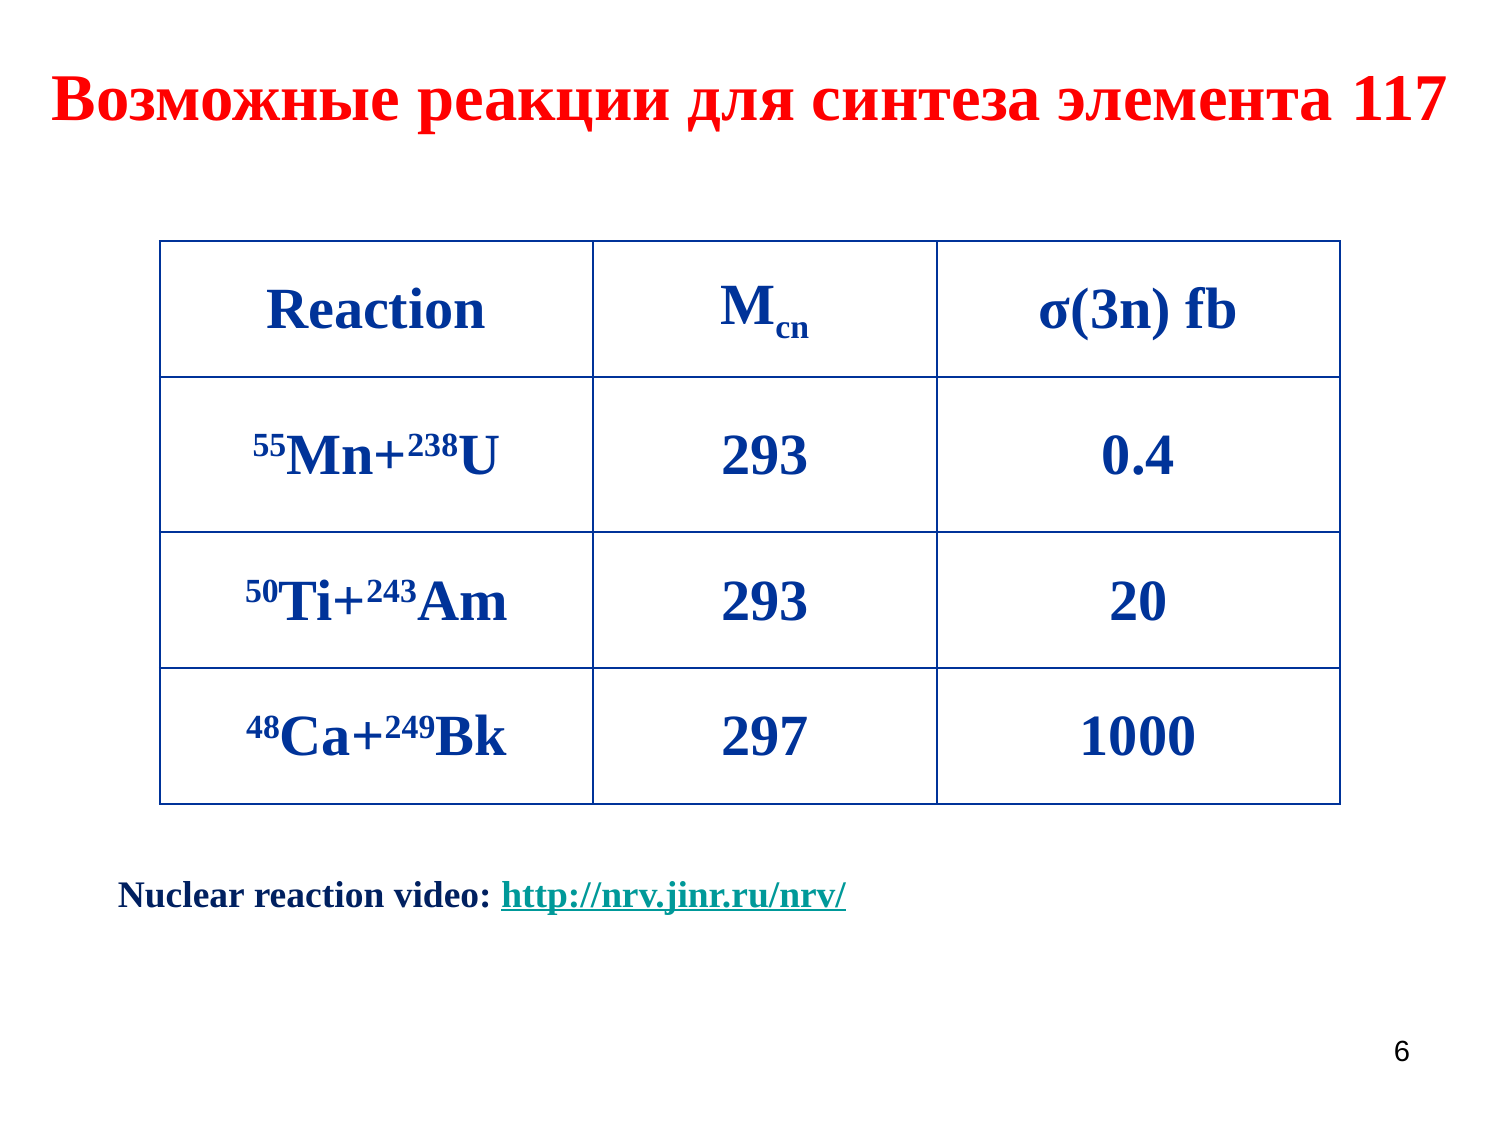

Возможные реакции для синтеза элемента 117
| Reaction | Mcn | σ(3n) fb |
| --- | --- | --- |
| 55Mn+238U | 293 | 0.4 |
| 50Ti+243Am | 293 | 20 |
| 48Ca+249Bk | 297 | 1000 |
Nuclear reaction video: http://nrv.jinr.ru/nrv/
6